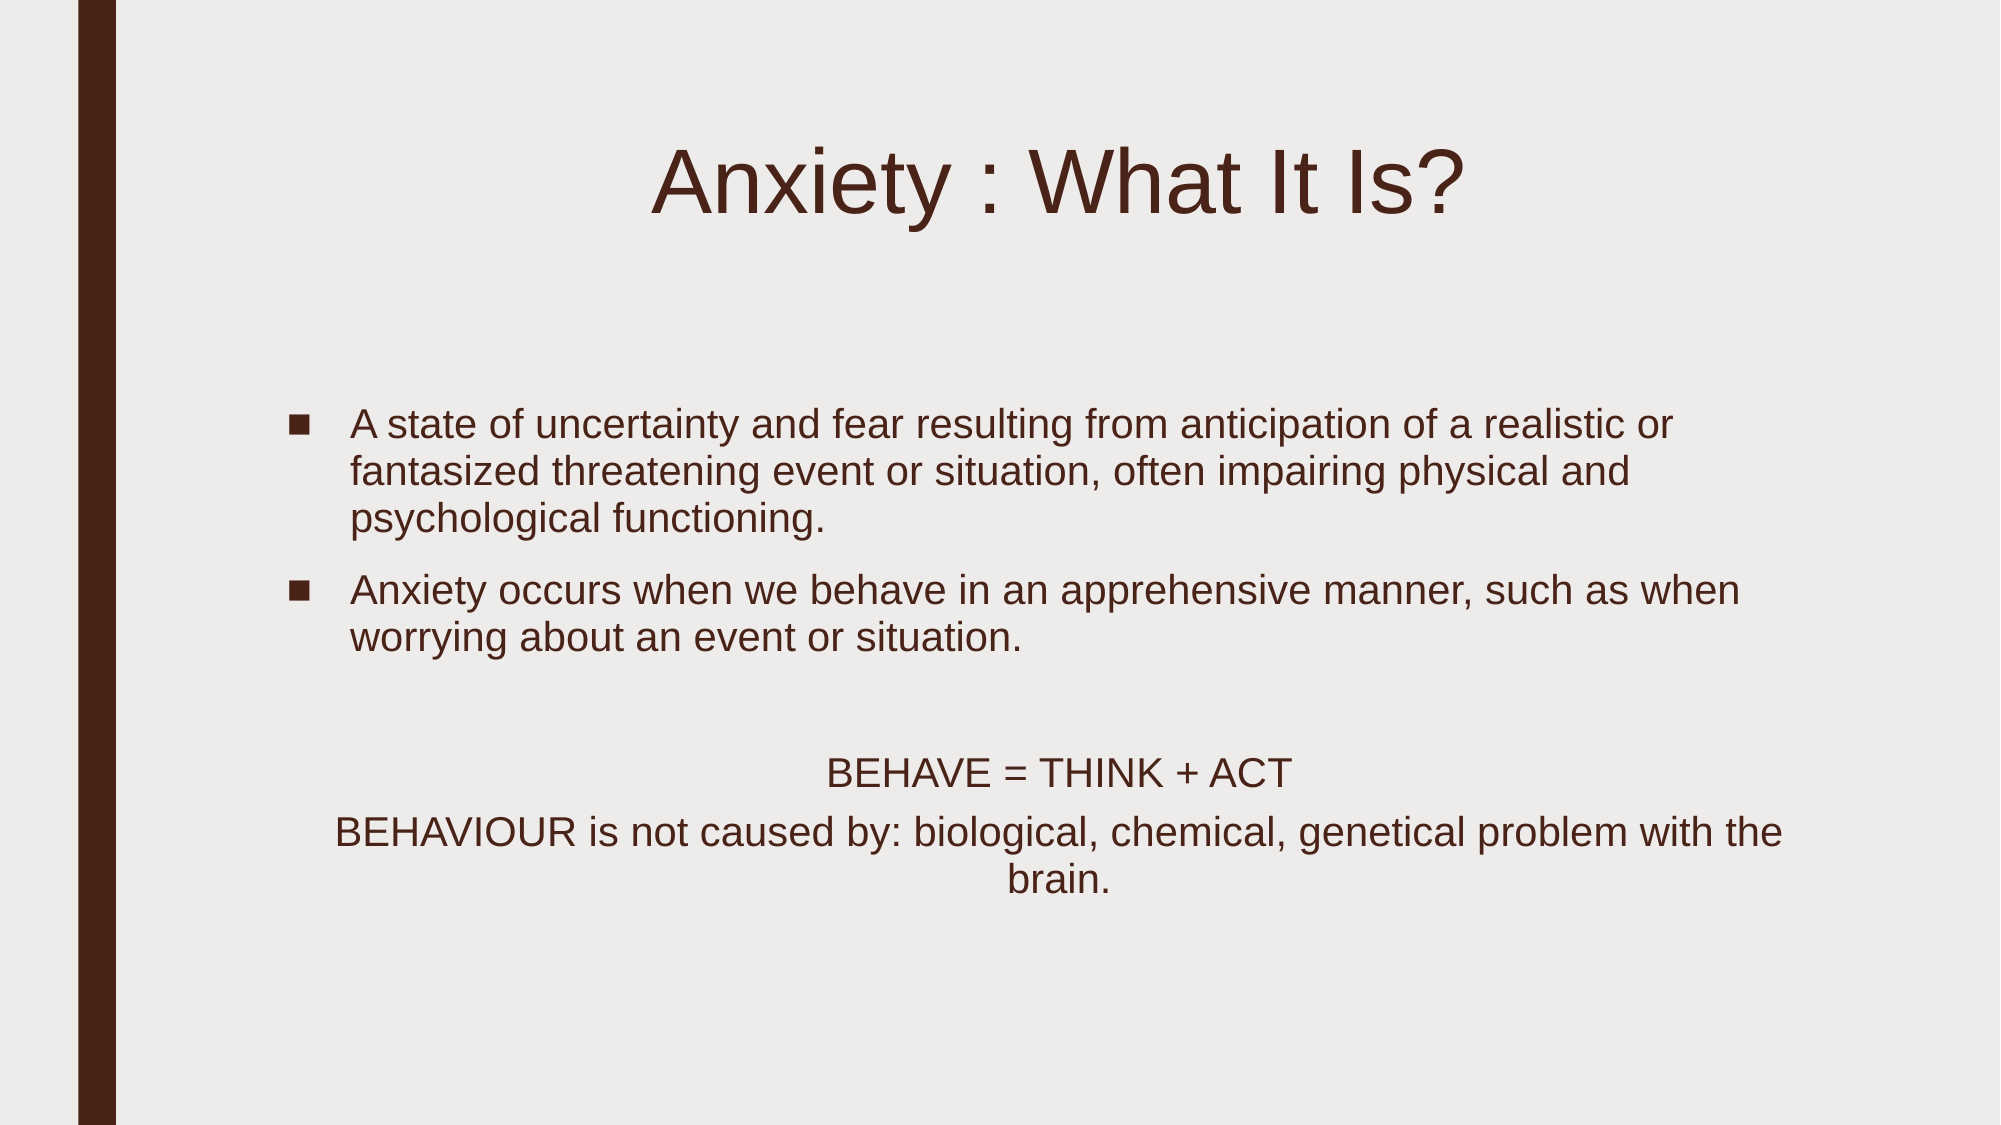

# Anxiety : What It Is?
A state of uncertainty and fear resulting from anticipation of a realistic or fantasized threatening event or situation, often impairing physical and psychological functioning.
Anxiety occurs when we behave in an apprehensive manner, such as when worrying about an event or situation.

BEHAVE = THINK + ACT
BEHAVIOUR is not caused by: biological, chemical, genetical problem with the brain.